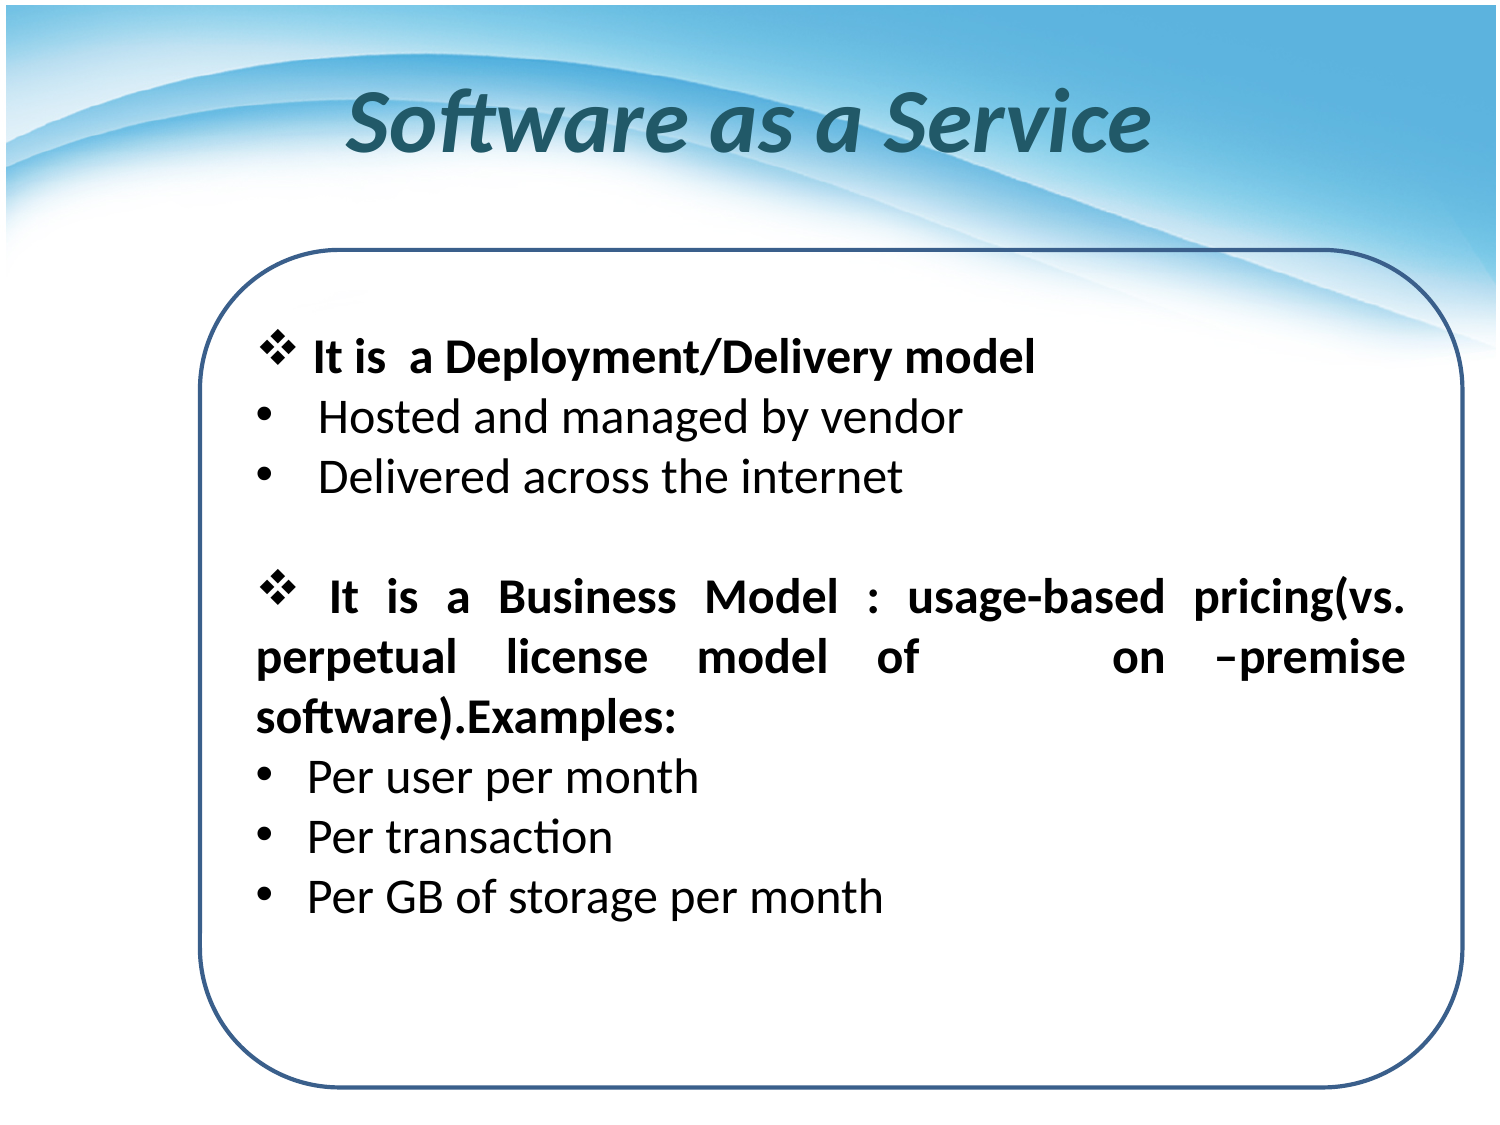

# Software as a Service
 It is  a Deployment/Delivery model
    Hosted and managed by vendor
    Delivered across the internet

 It is a Business Model : usage-based pricing(vs. perpetual license model of    on –premise software).Examples:
   Per user per month
   Per transaction
   Per GB of storage per month